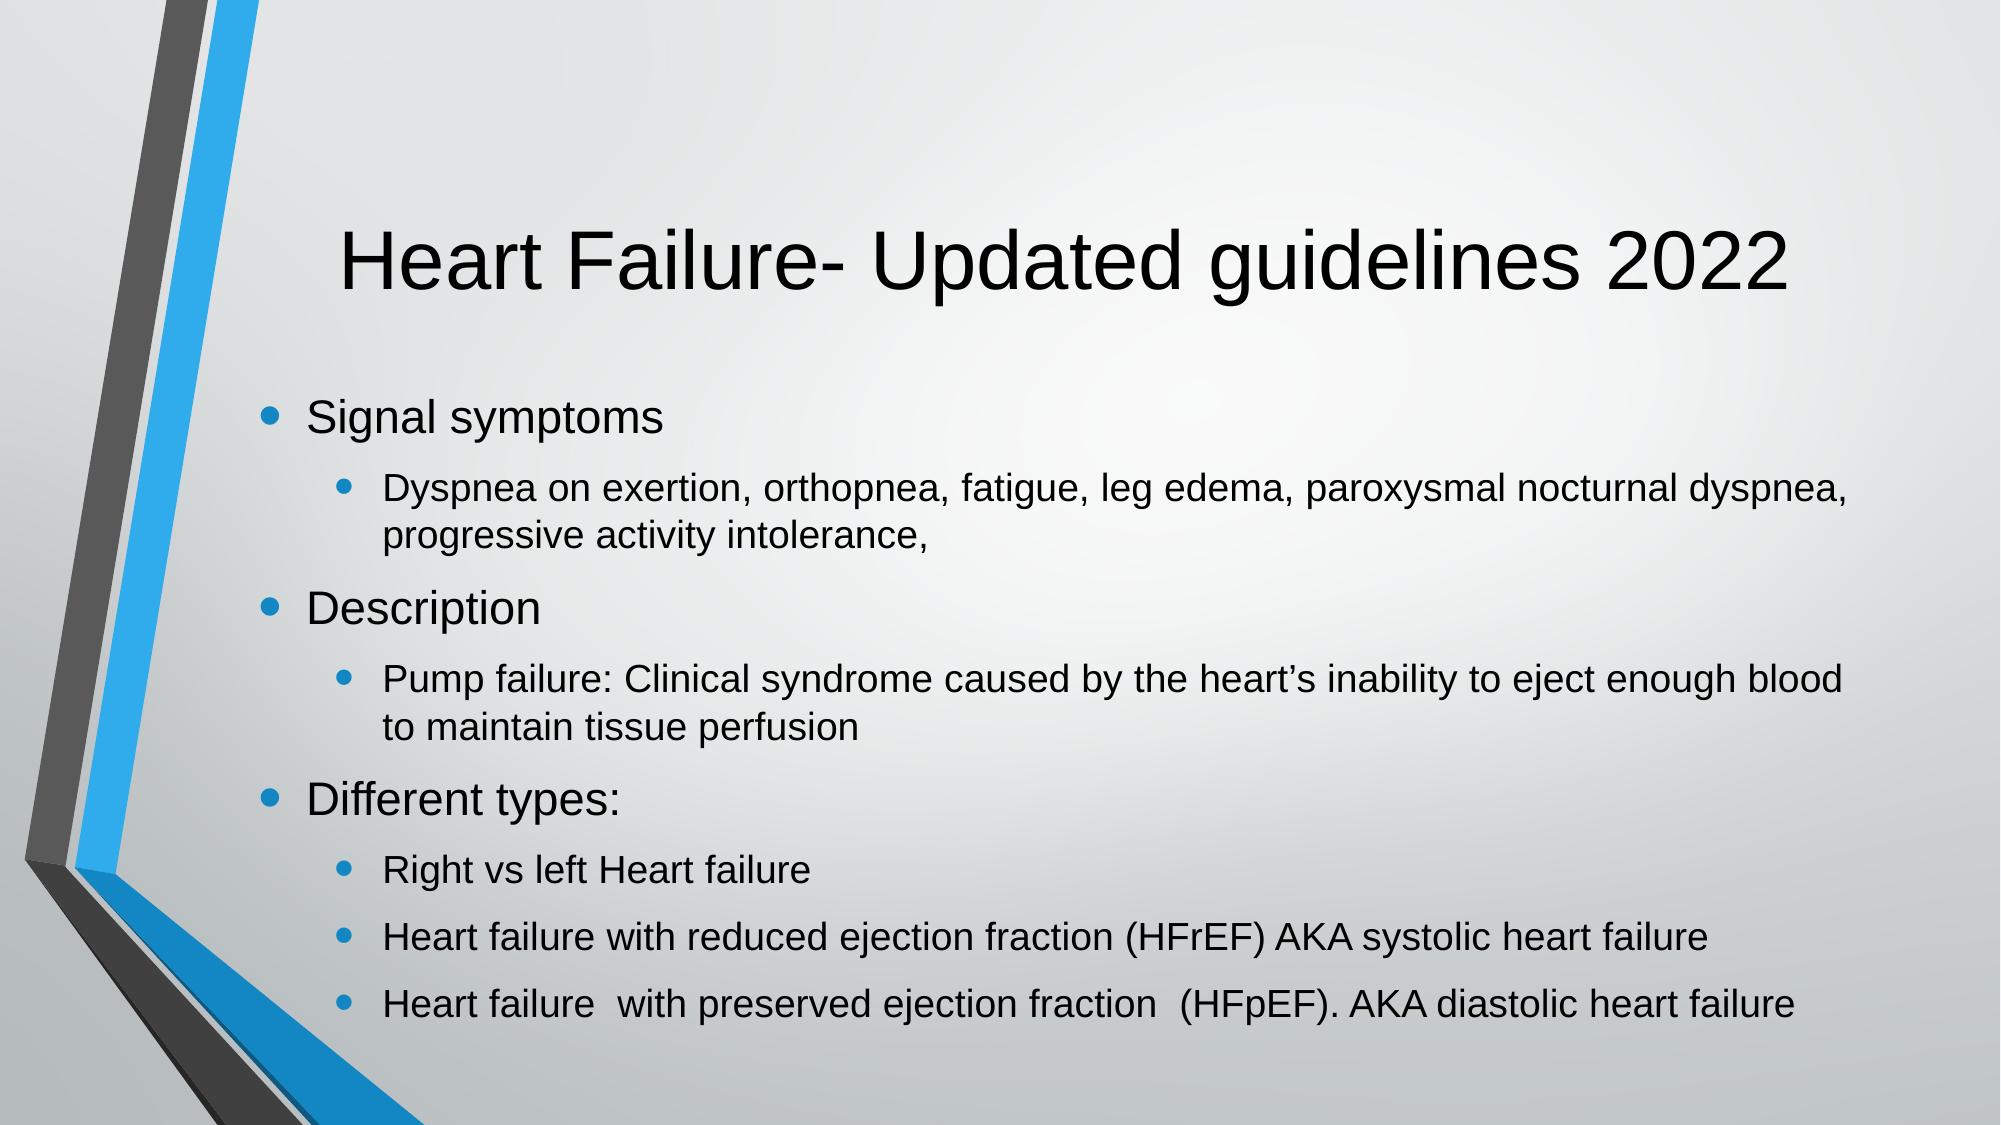

# Heart Failure- Updated guidelines 2022
Signal symptoms
Dyspnea on exertion, orthopnea, fatigue, leg edema, paroxysmal nocturnal dyspnea, progressive activity intolerance,
Description
Pump failure: Clinical syndrome caused by the heart’s inability to eject enough blood to maintain tissue perfusion
Different types:
Right vs left Heart failure
Heart failure with reduced ejection fraction (HFrEF) AKA systolic heart failure
Heart failure  with preserved ejection fraction  (HFpEF). AKA diastolic heart failure